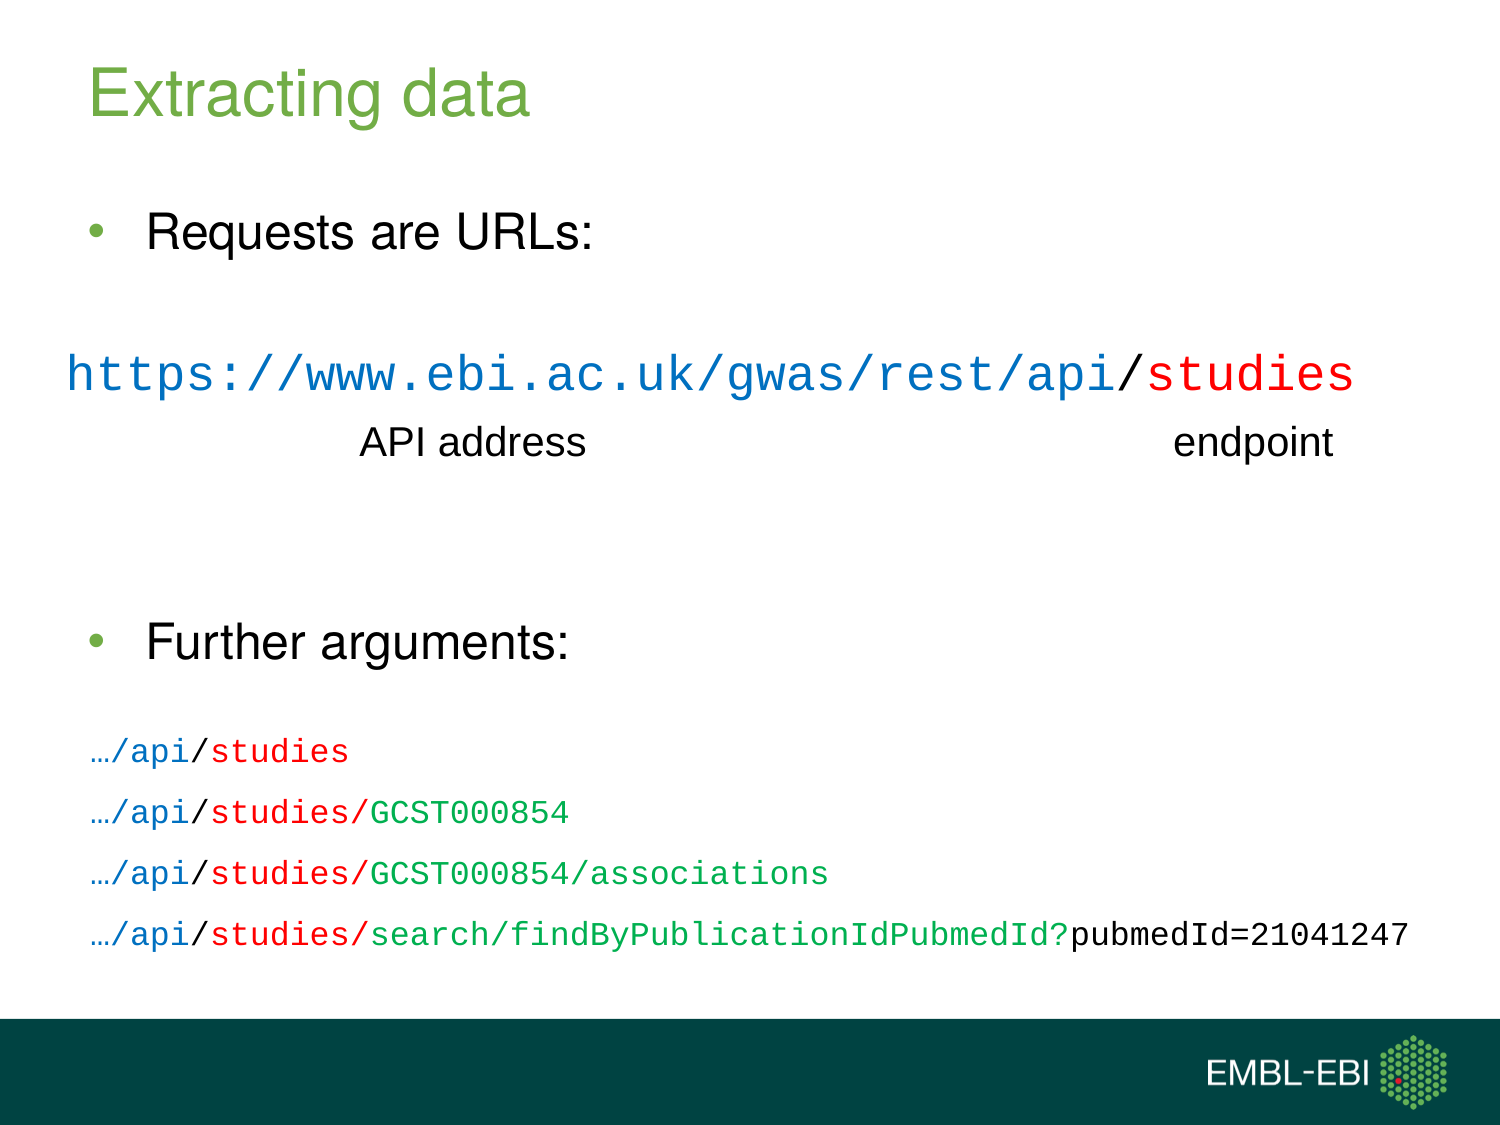

# Extracting data
Requests are URLs:

Further arguments:

https://www.ebi.ac.uk/gwas/rest/api/studies
API address                                                   endpoint
| …/api/studies |
| --- |
| …/api/studies/GCST000854 |
| …/api/studies/GCST000854/associations |
| …/api/studies/search/findByPublicationIdPubmedId?pubmedId=21041247 |